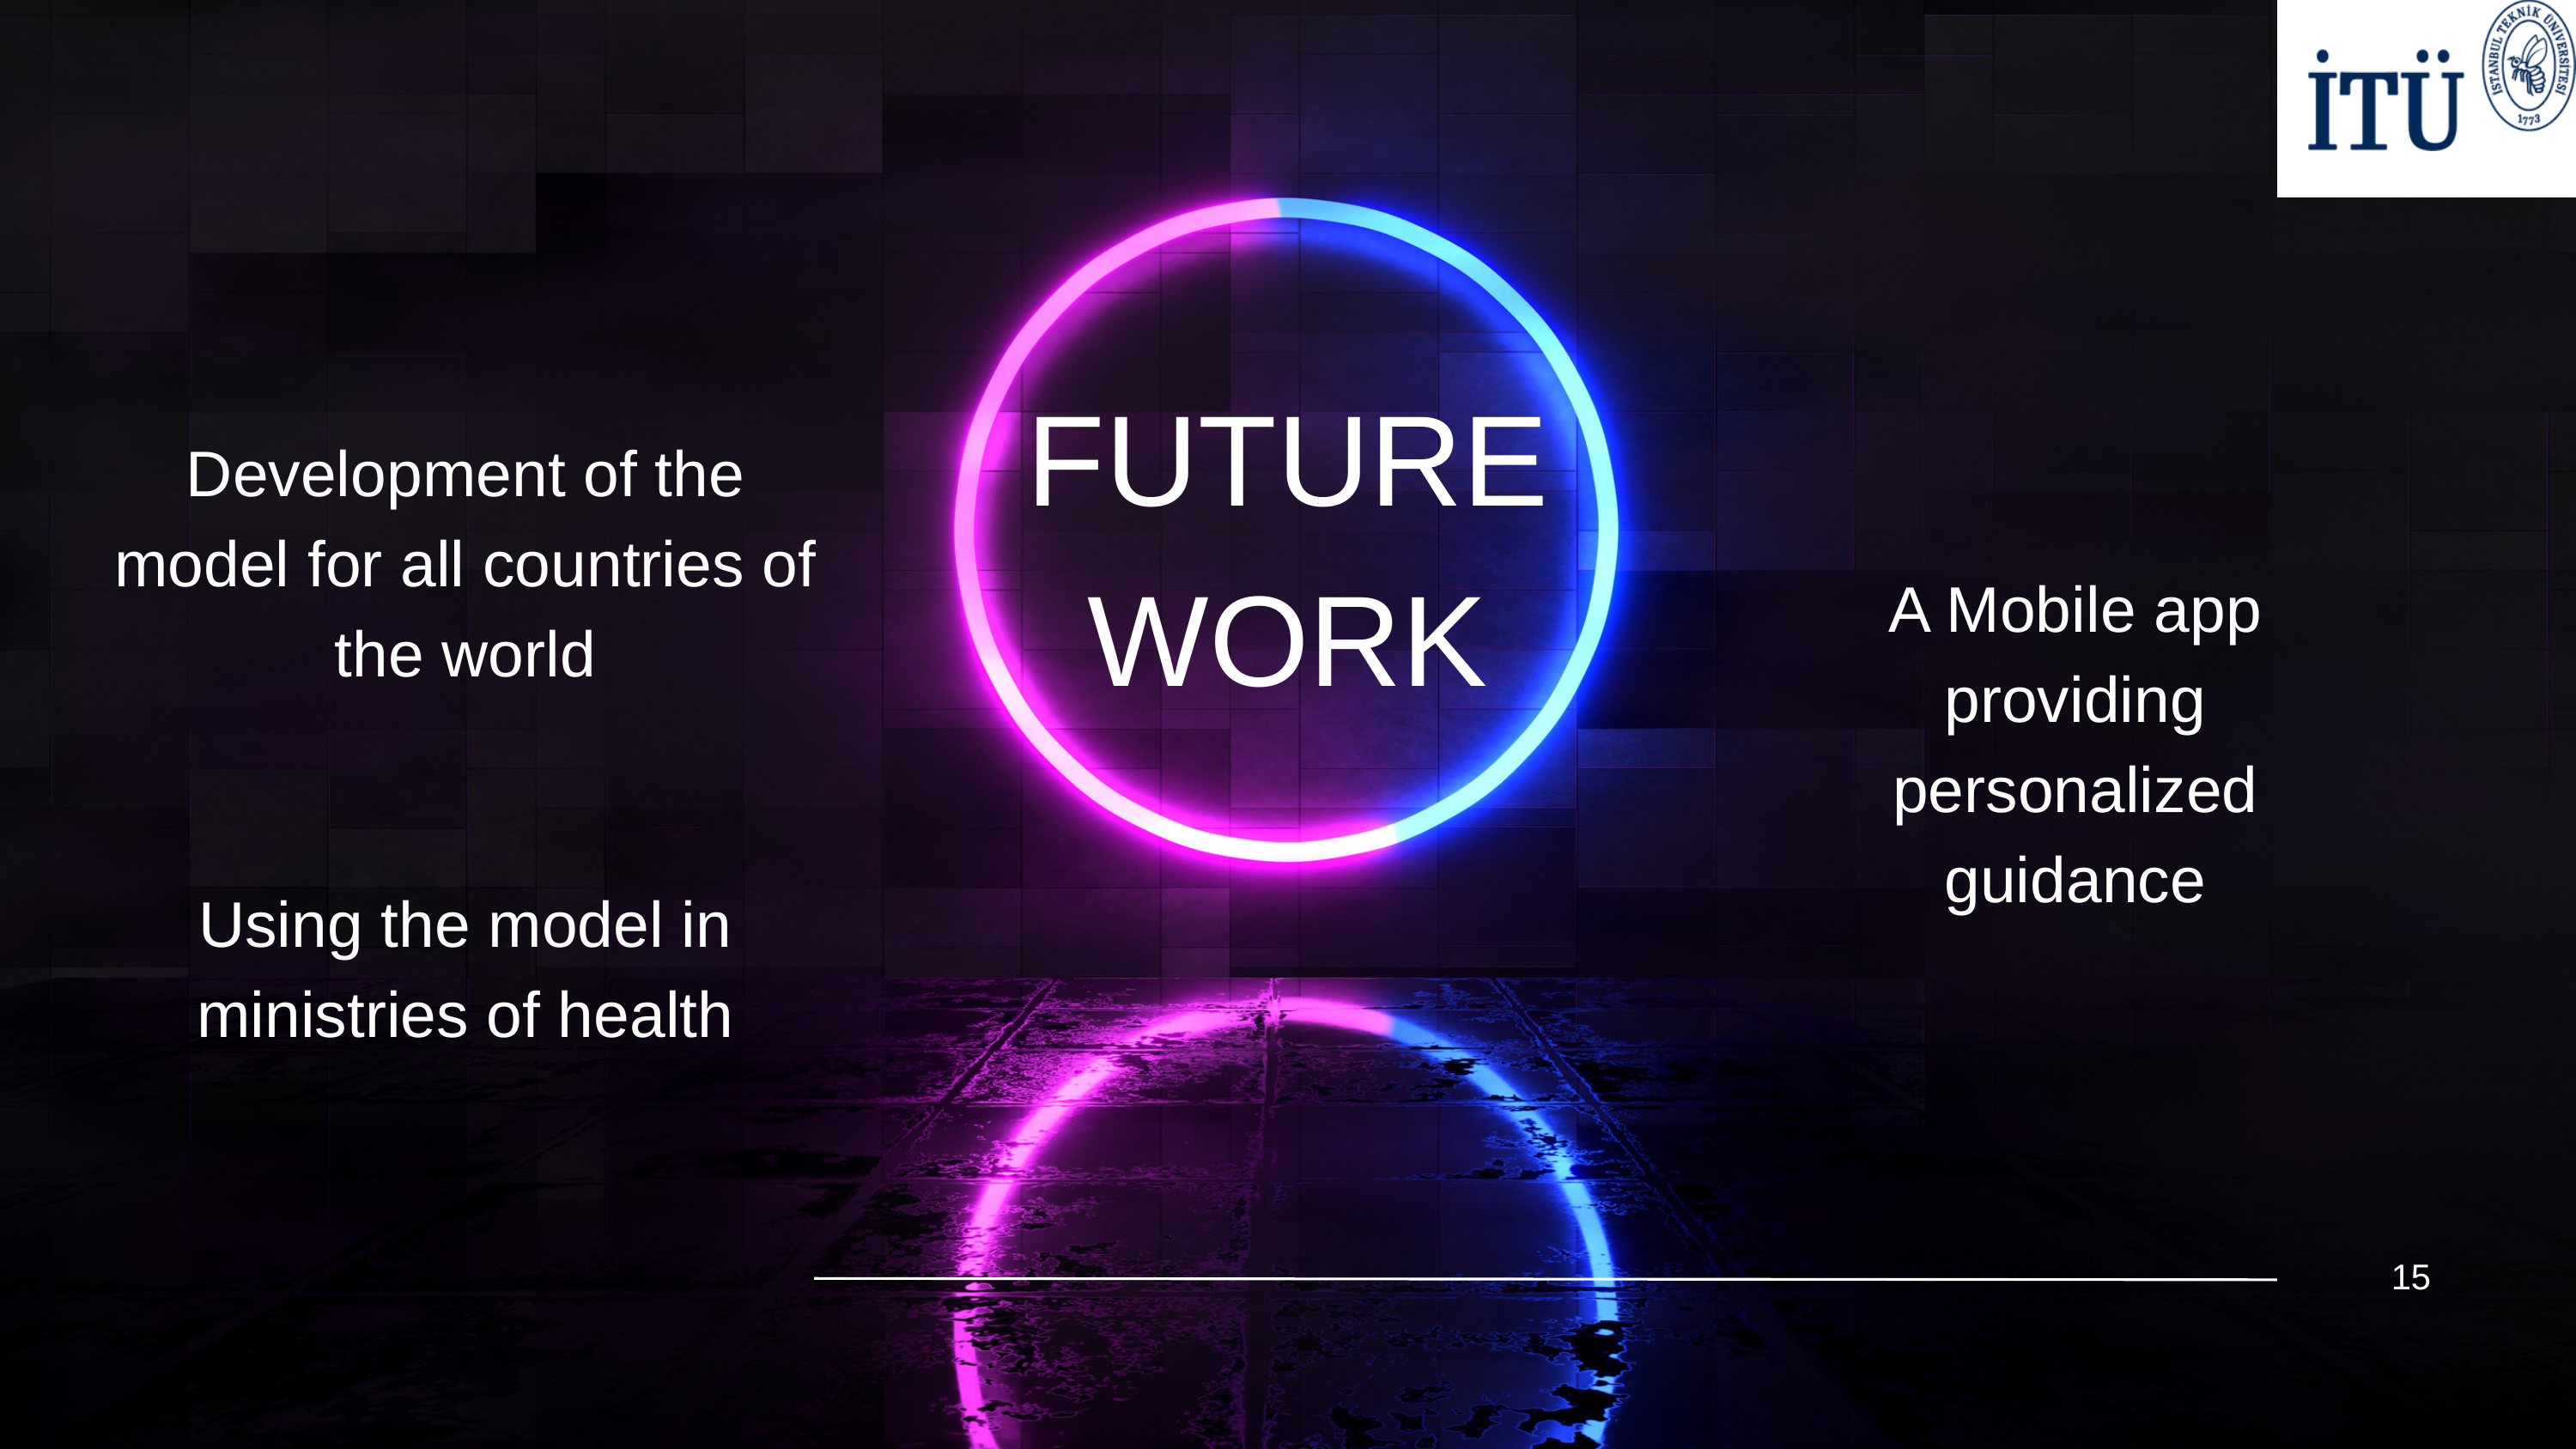

FUTURE WORK
Development of the model for all countries of the world

Using the model in ministries of health
A Mobile app providing personalized guidance
15